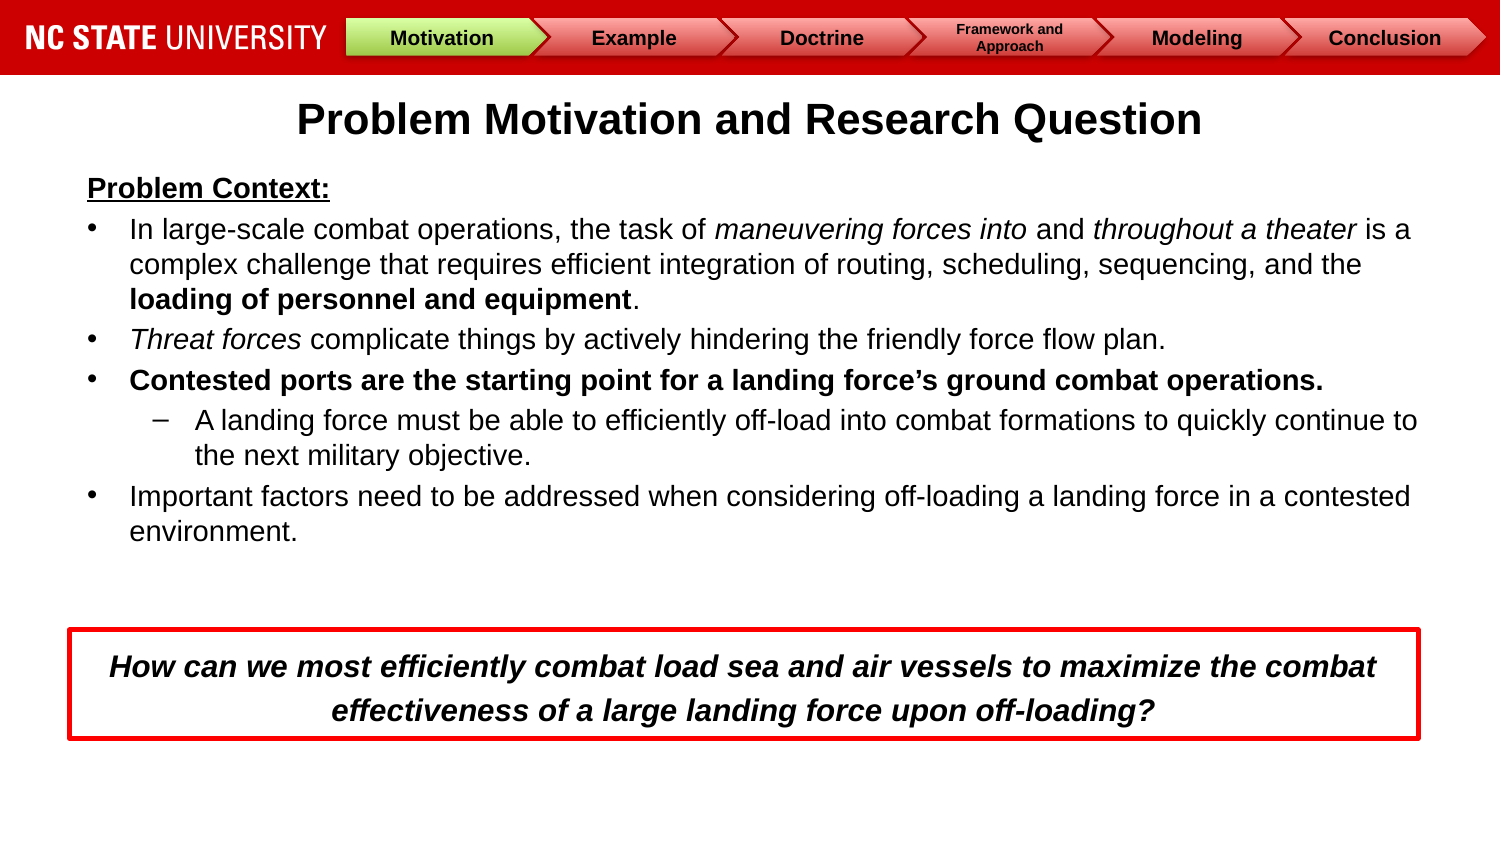

Motivation
Example
Doctrine
Framework and Approach
Modeling
Conclusion
# Problem Motivation and Research Question
Problem Context:
In large-scale combat operations, the task of maneuvering forces into and throughout a theater is a complex challenge that requires efficient integration of routing, scheduling, sequencing, and the loading of personnel and equipment.
Threat forces complicate things by actively hindering the friendly force flow plan.
Contested ports are the starting point for a landing force’s ground combat operations.
A landing force must be able to efficiently off-load into combat formations to quickly continue to the next military objective.
Important factors need to be addressed when considering off-loading a landing force in a contested environment.
How can we most efficiently combat load sea and air vessels to maximize the combat effectiveness of a large landing force upon off-loading?